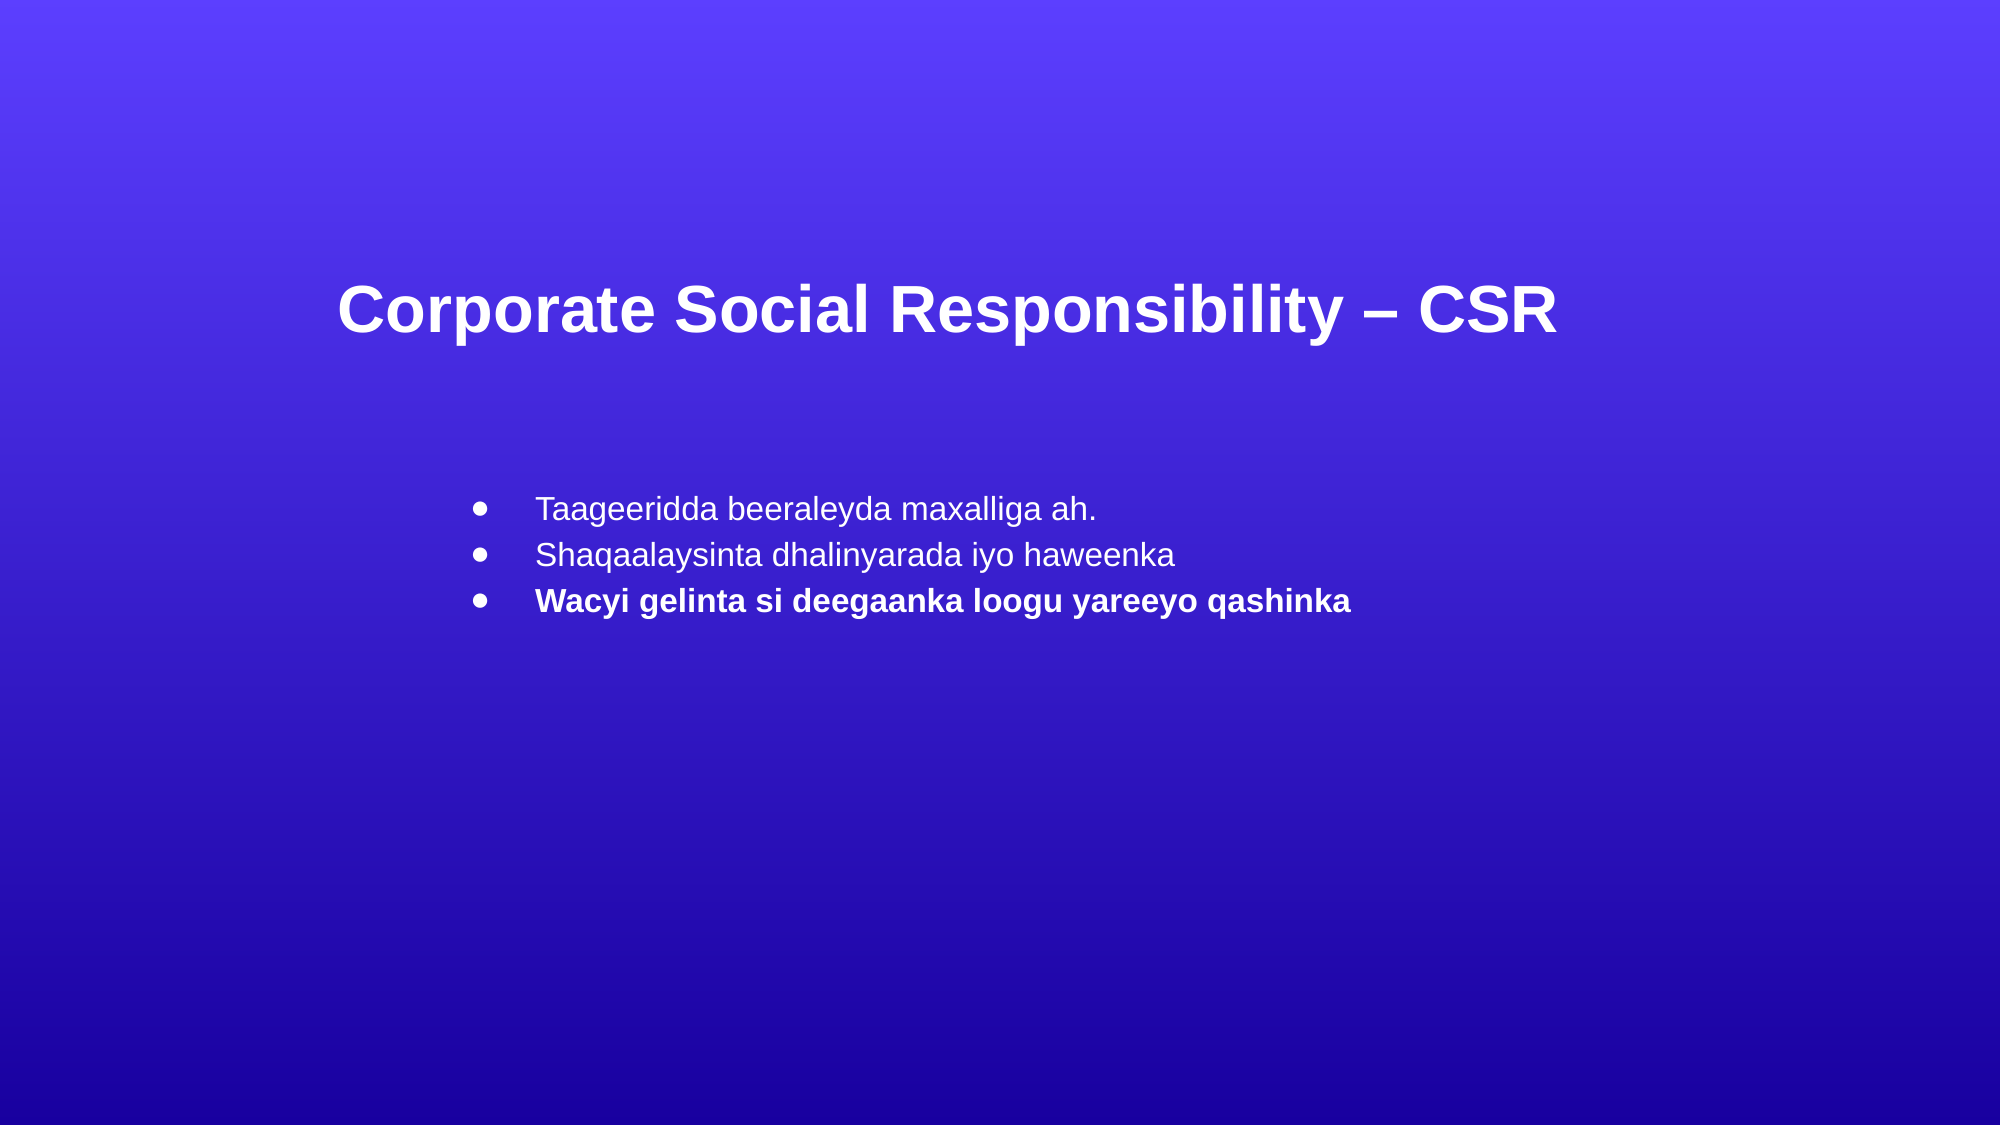

Corporate Social Responsibility – CSR
Taageeridda beeraleyda maxalliga ah.
Shaqaalaysinta dhalinyarada iyo haweenka
Wacyi gelinta si deegaanka loogu yareeyo qashinka